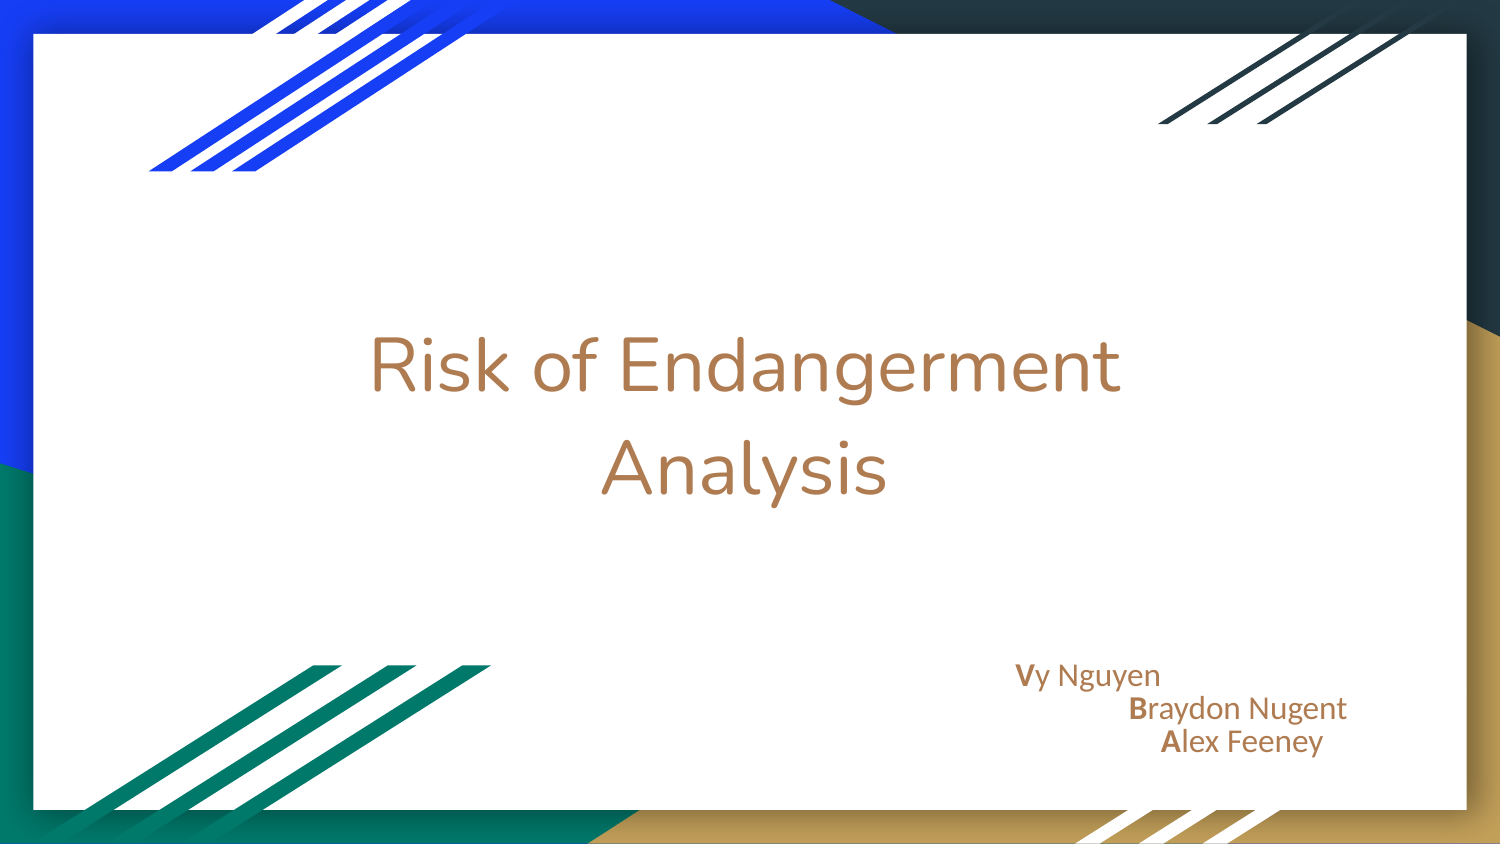

# Risk of Endangerment Analysis
	Vy Nguyen
			Braydon Nugent
			 Alex Feeney